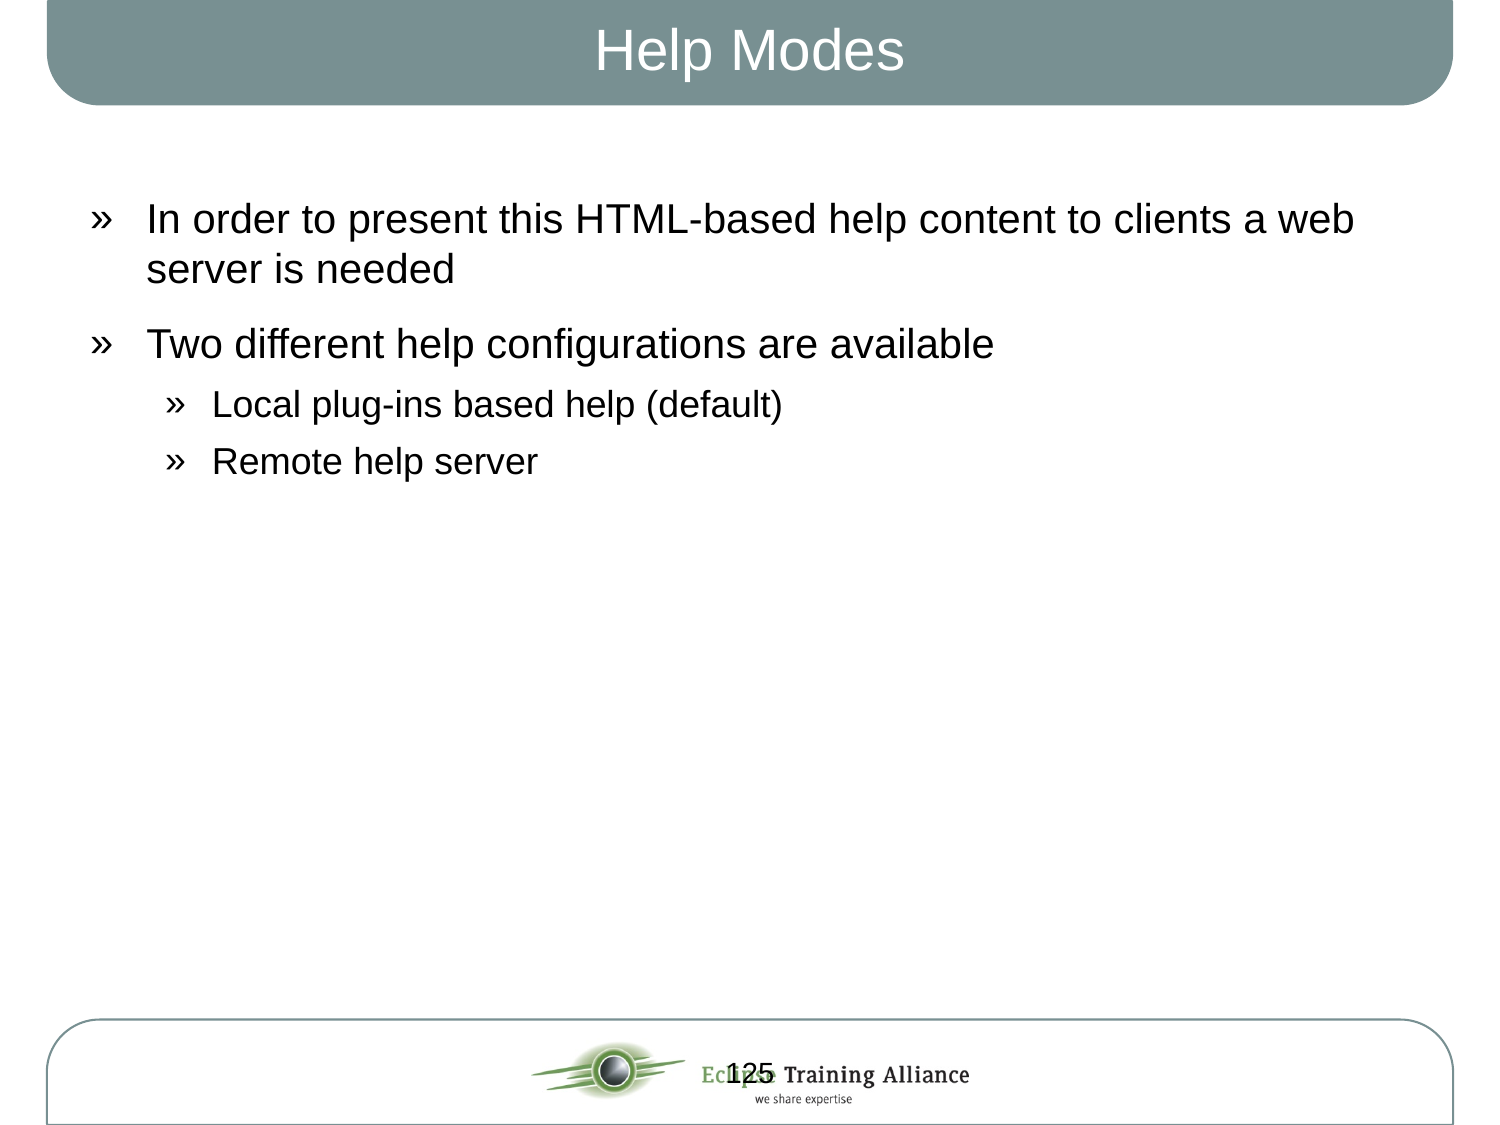

# Help Modes
In order to present this HTML-based help content to clients a web server is needed
Two different help configurations are available
Local plug-ins based help (default)
Remote help server
125